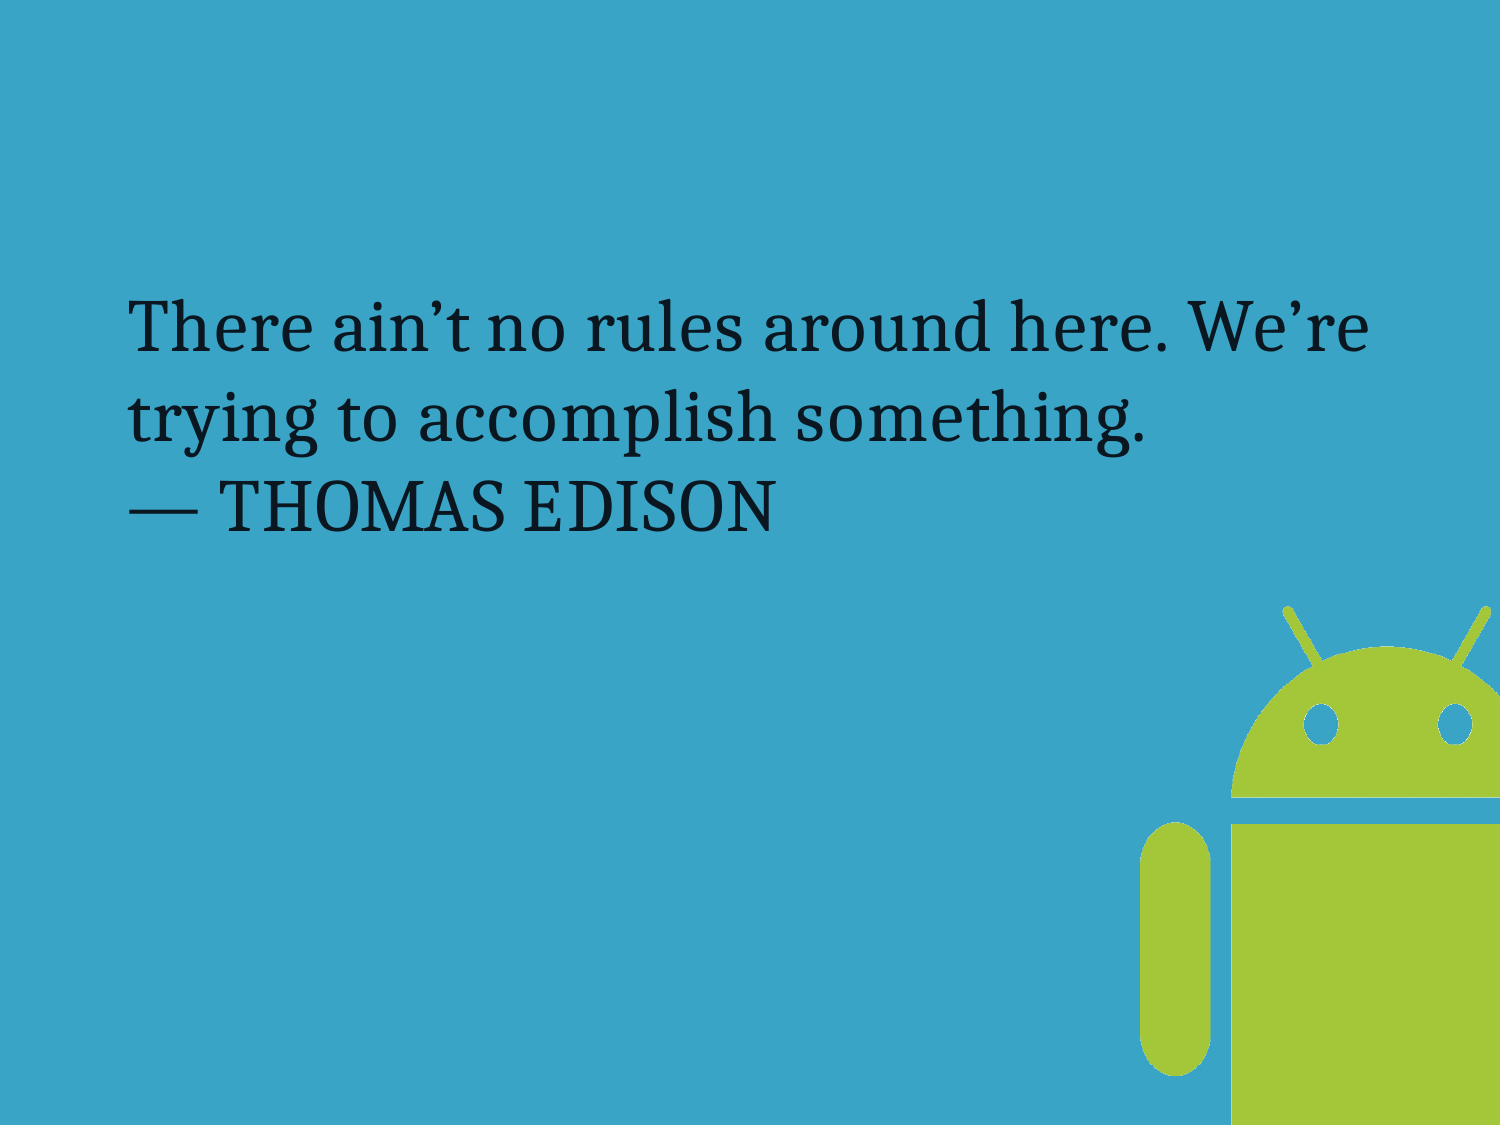

There ain’t no rules around here. We’re trying to accomplish something.
— THOMAS EDISON